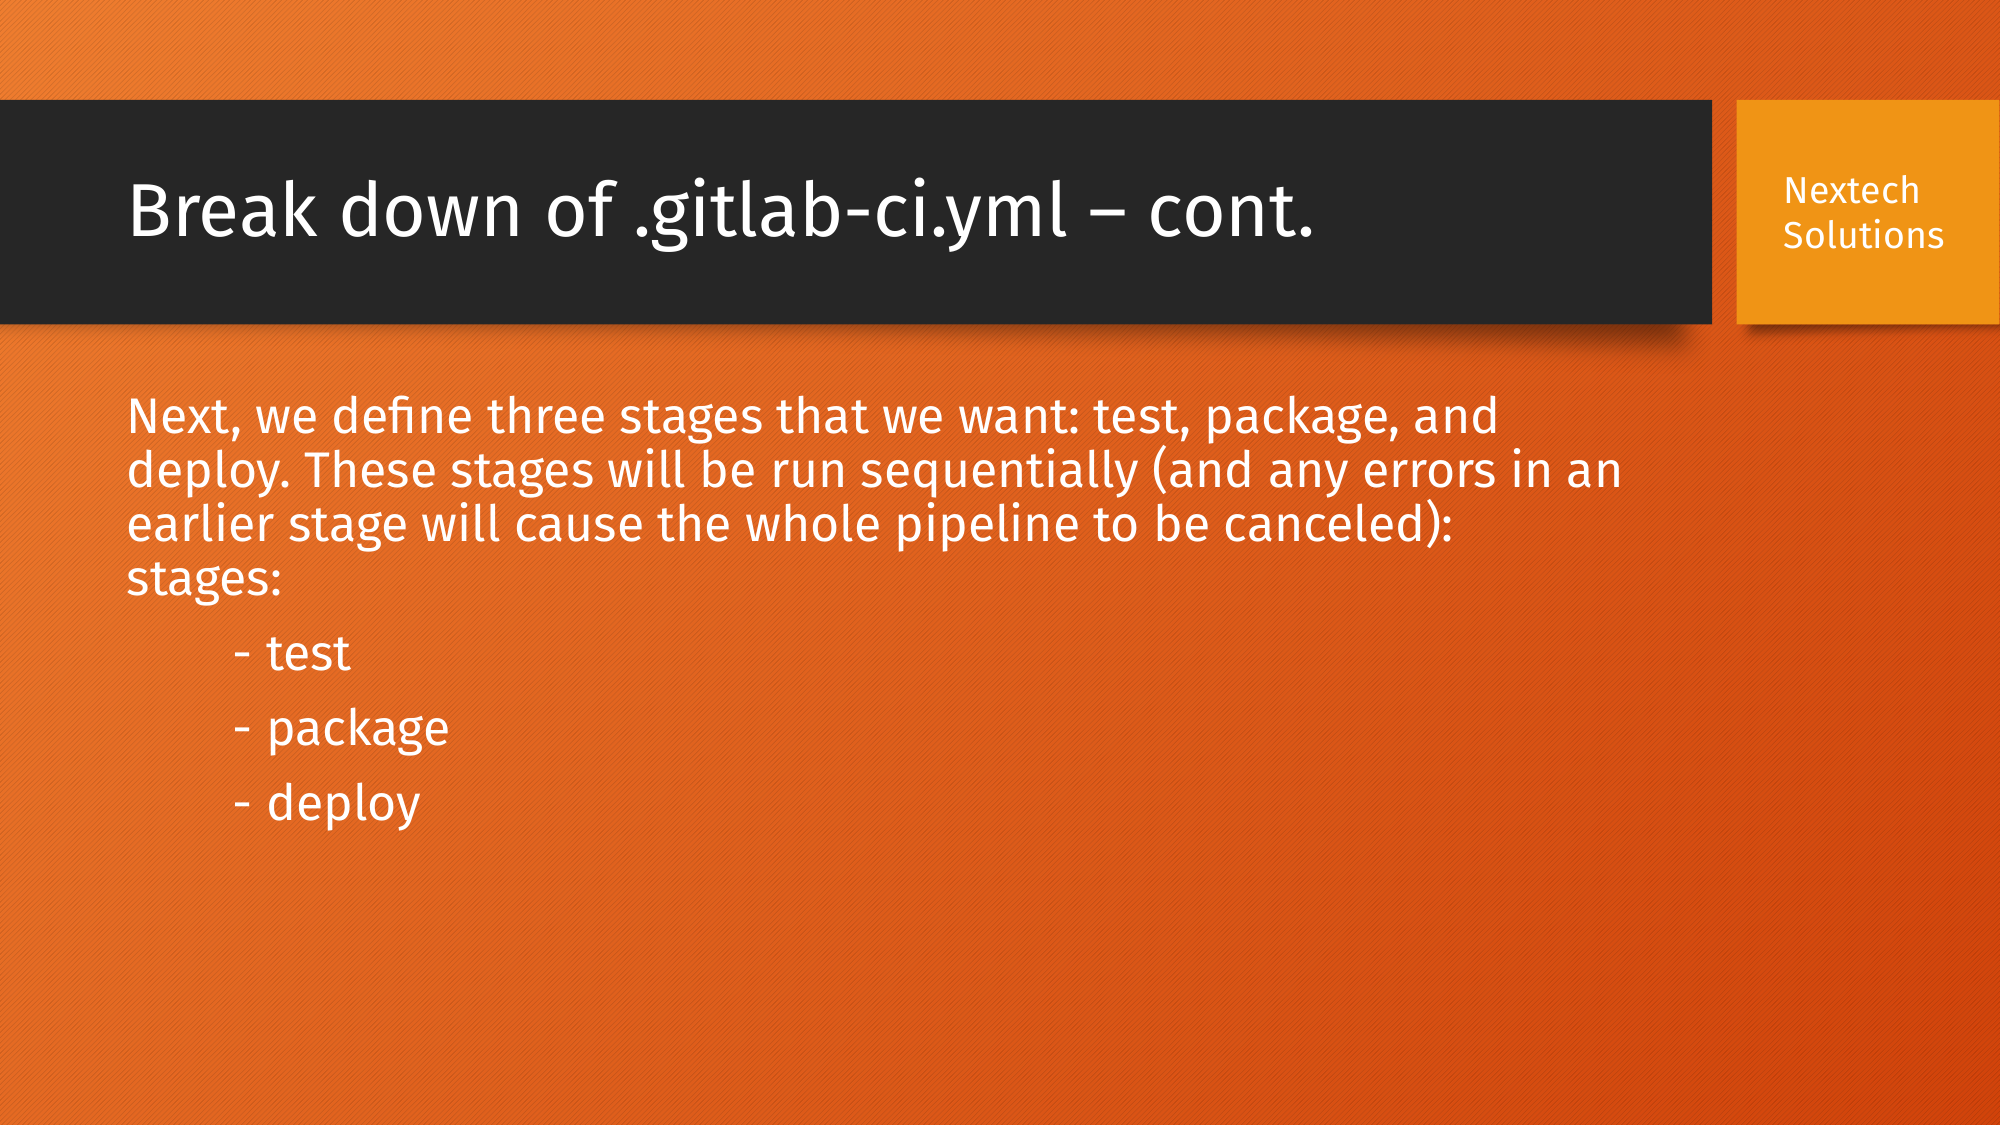

# Break down of .gitlab-ci.yml – cont.
Nextech Solutions
Next, we define three stages that we want: test, package, and deploy. These stages will be run sequentially (and any errors in an earlier stage will cause the whole pipeline to be canceled):       stages:
        - test
        - package
        - deploy